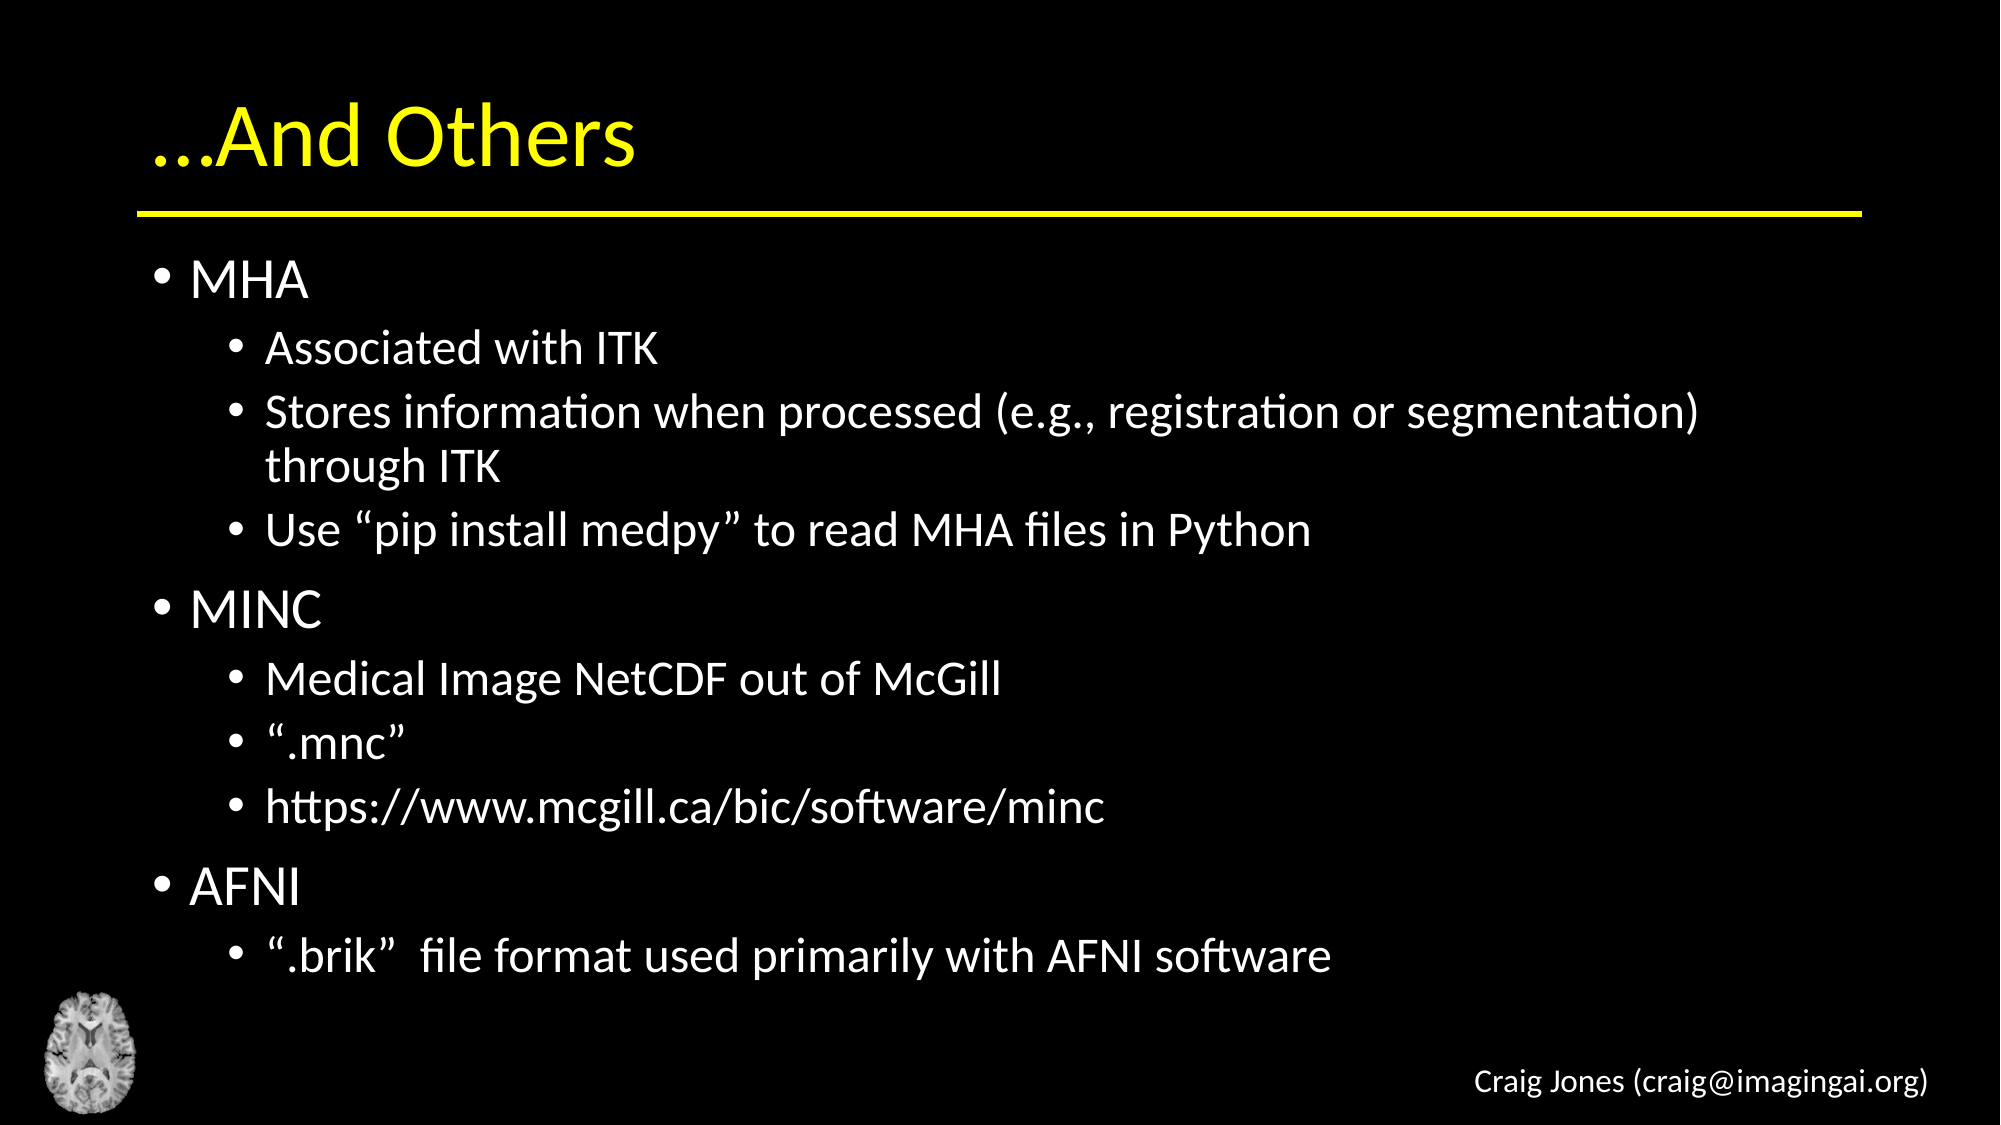

# …And Others
MHA
Associated with ITK
Stores information when processed (e.g., registration or segmentation) through ITK
Use “pip install medpy” to read MHA files in Python
MINC
Medical Image NetCDF out of McGill
“.mnc”
https://www.mcgill.ca/bic/software/minc
AFNI
“.brik”  file format used primarily with AFNI software